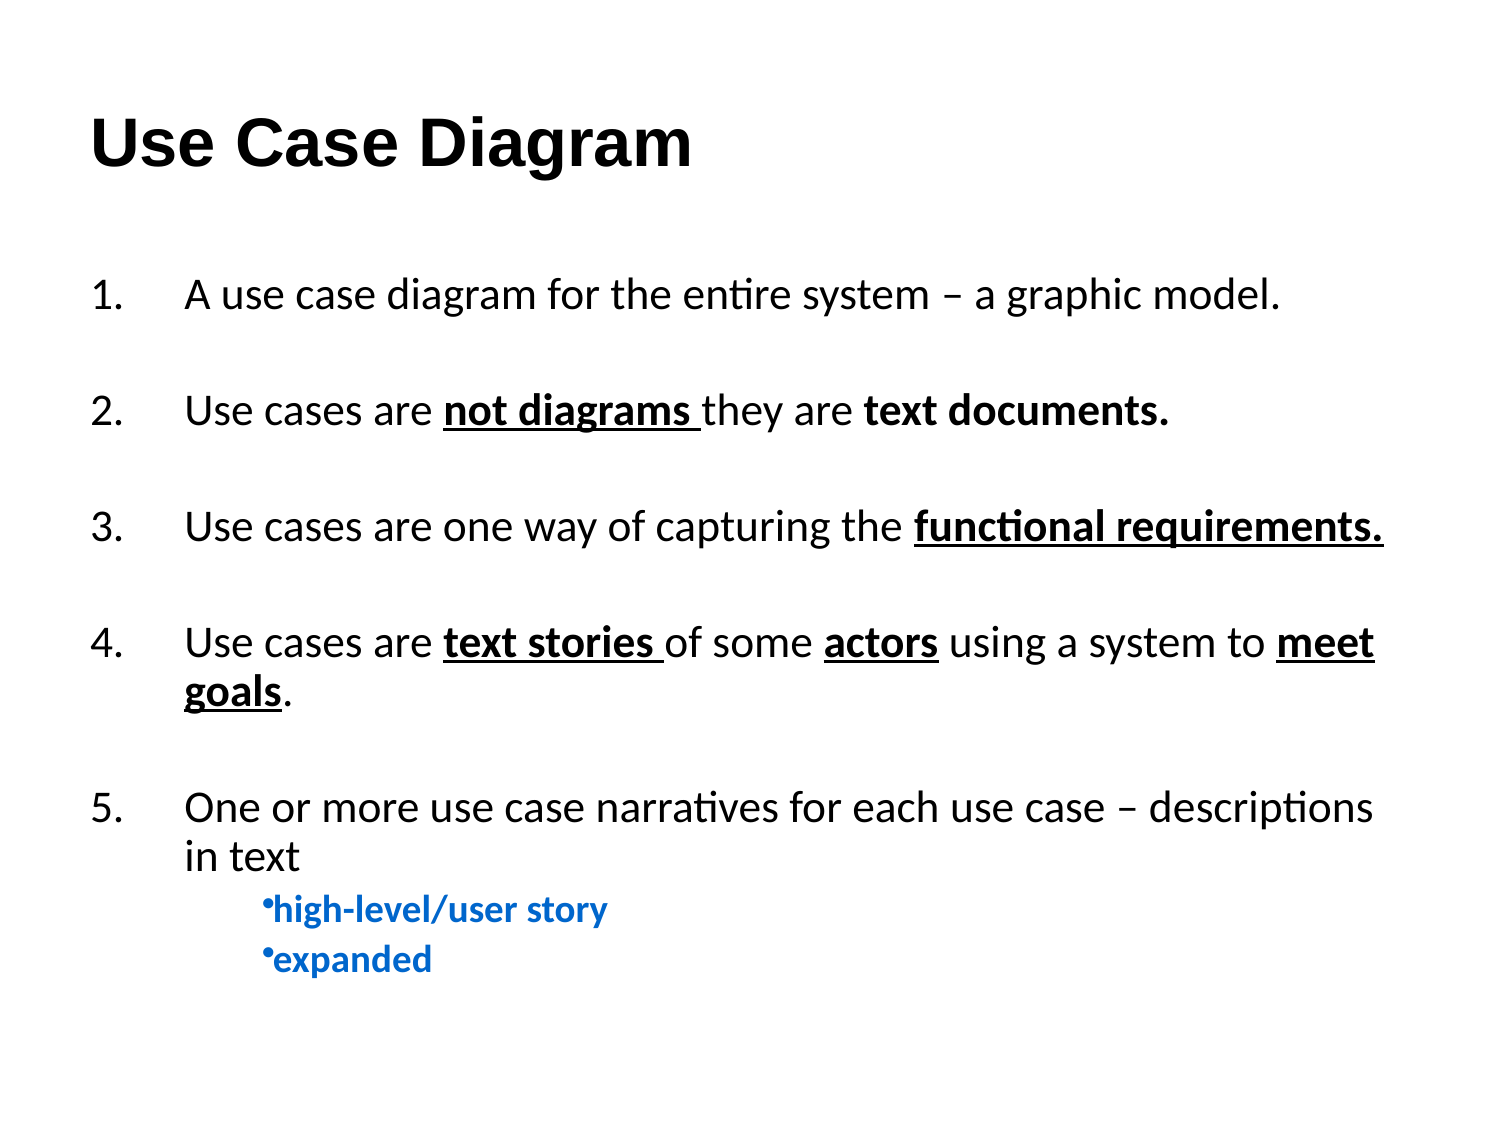

# Use Case Diagram
A use case diagram for the entire system – a graphic model.

Use cases are not diagrams they are text documents.

Use cases are one way of capturing the functional requirements.

Use cases are text stories of some actors using a system to meet goals.

One or more use case narratives for each use case – descriptions in text
high-level/user story
expanded